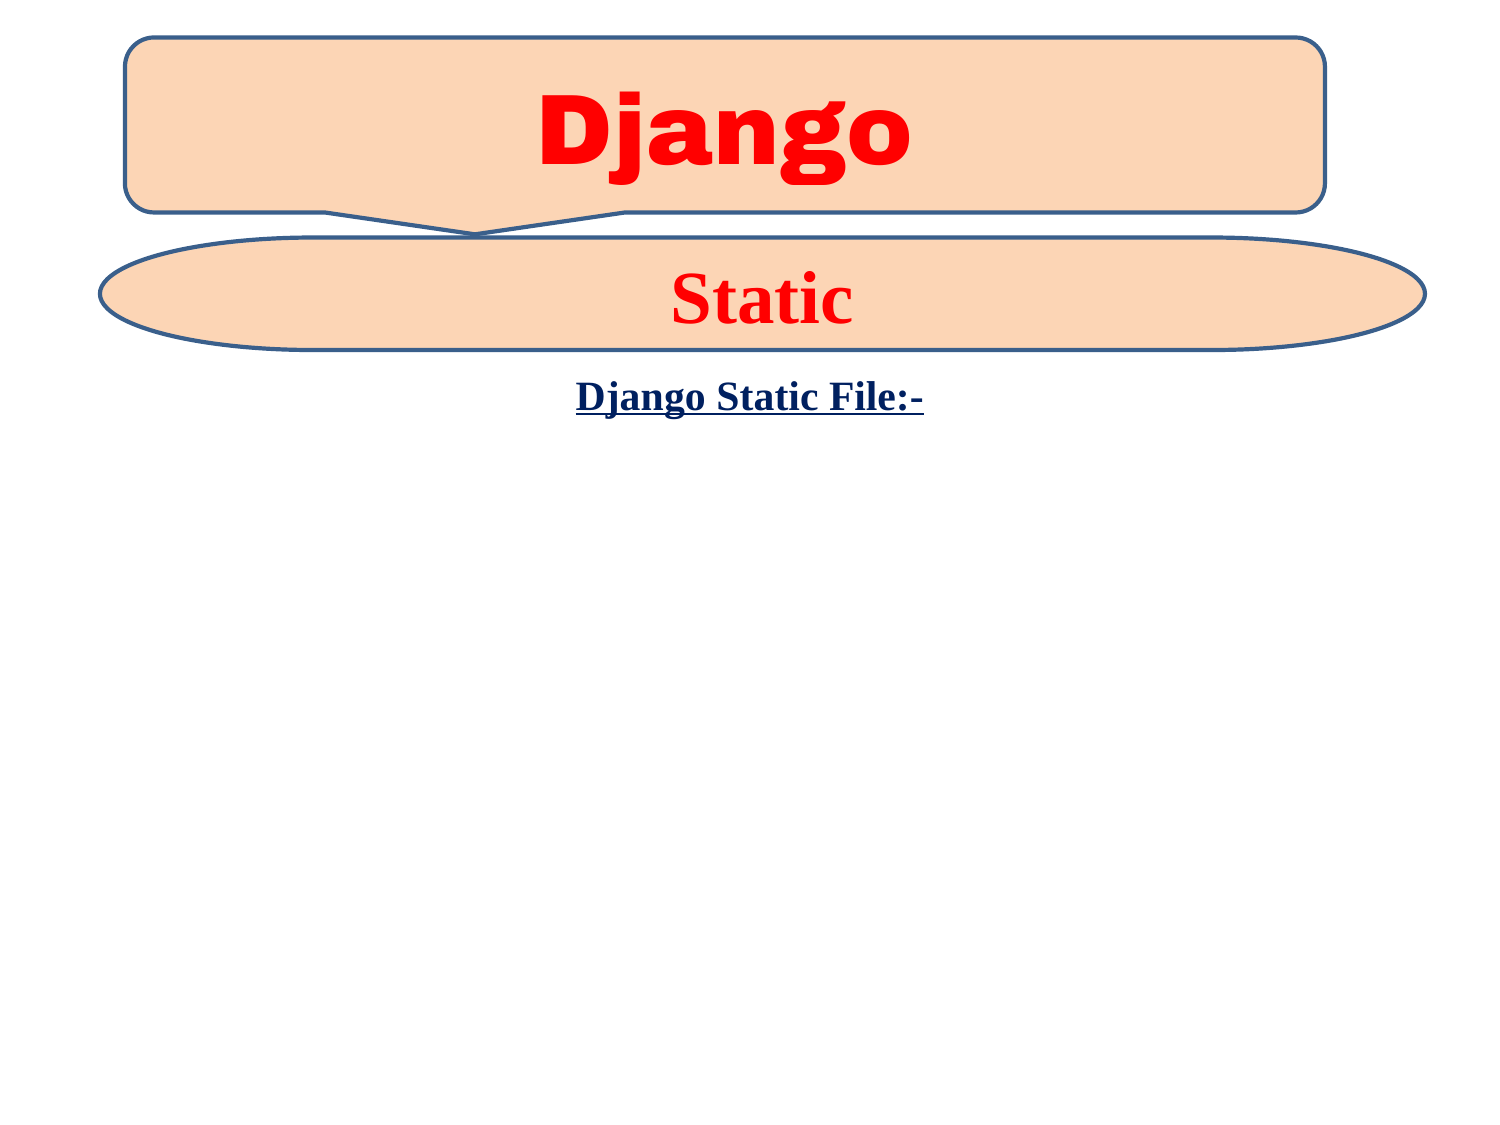

Django
Static
# Django Static File:-

Load Static folder